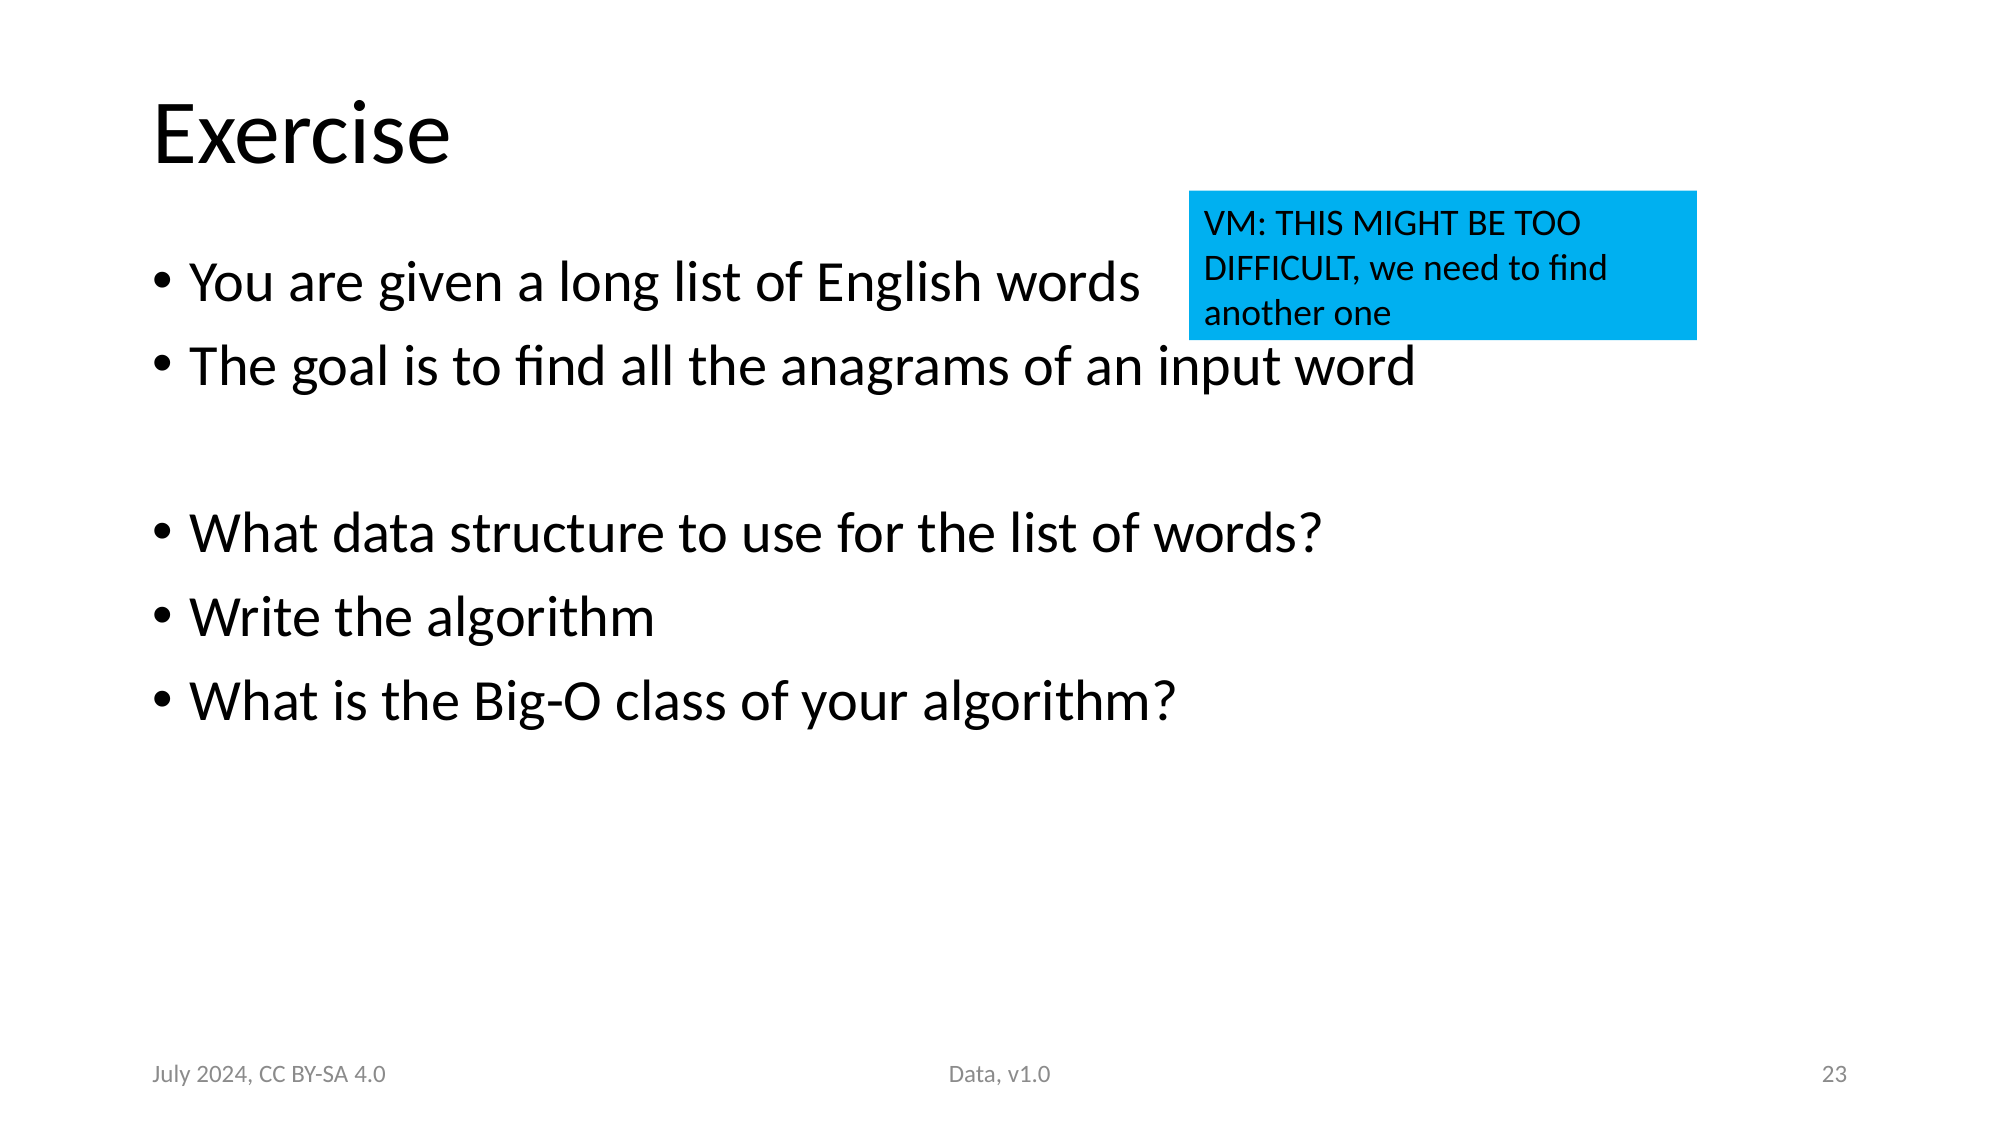

# Exercise
VM: THIS MIGHT BE TOO DIFFICULT, we need to find another one
You are given a long list of English words
The goal is to find all the anagrams of an input word

What data structure to use for the list of words?
Write the algorithm
What is the Big-O class of your algorithm?
July 2024, CC BY-SA 4.0
Data, v1.0
23